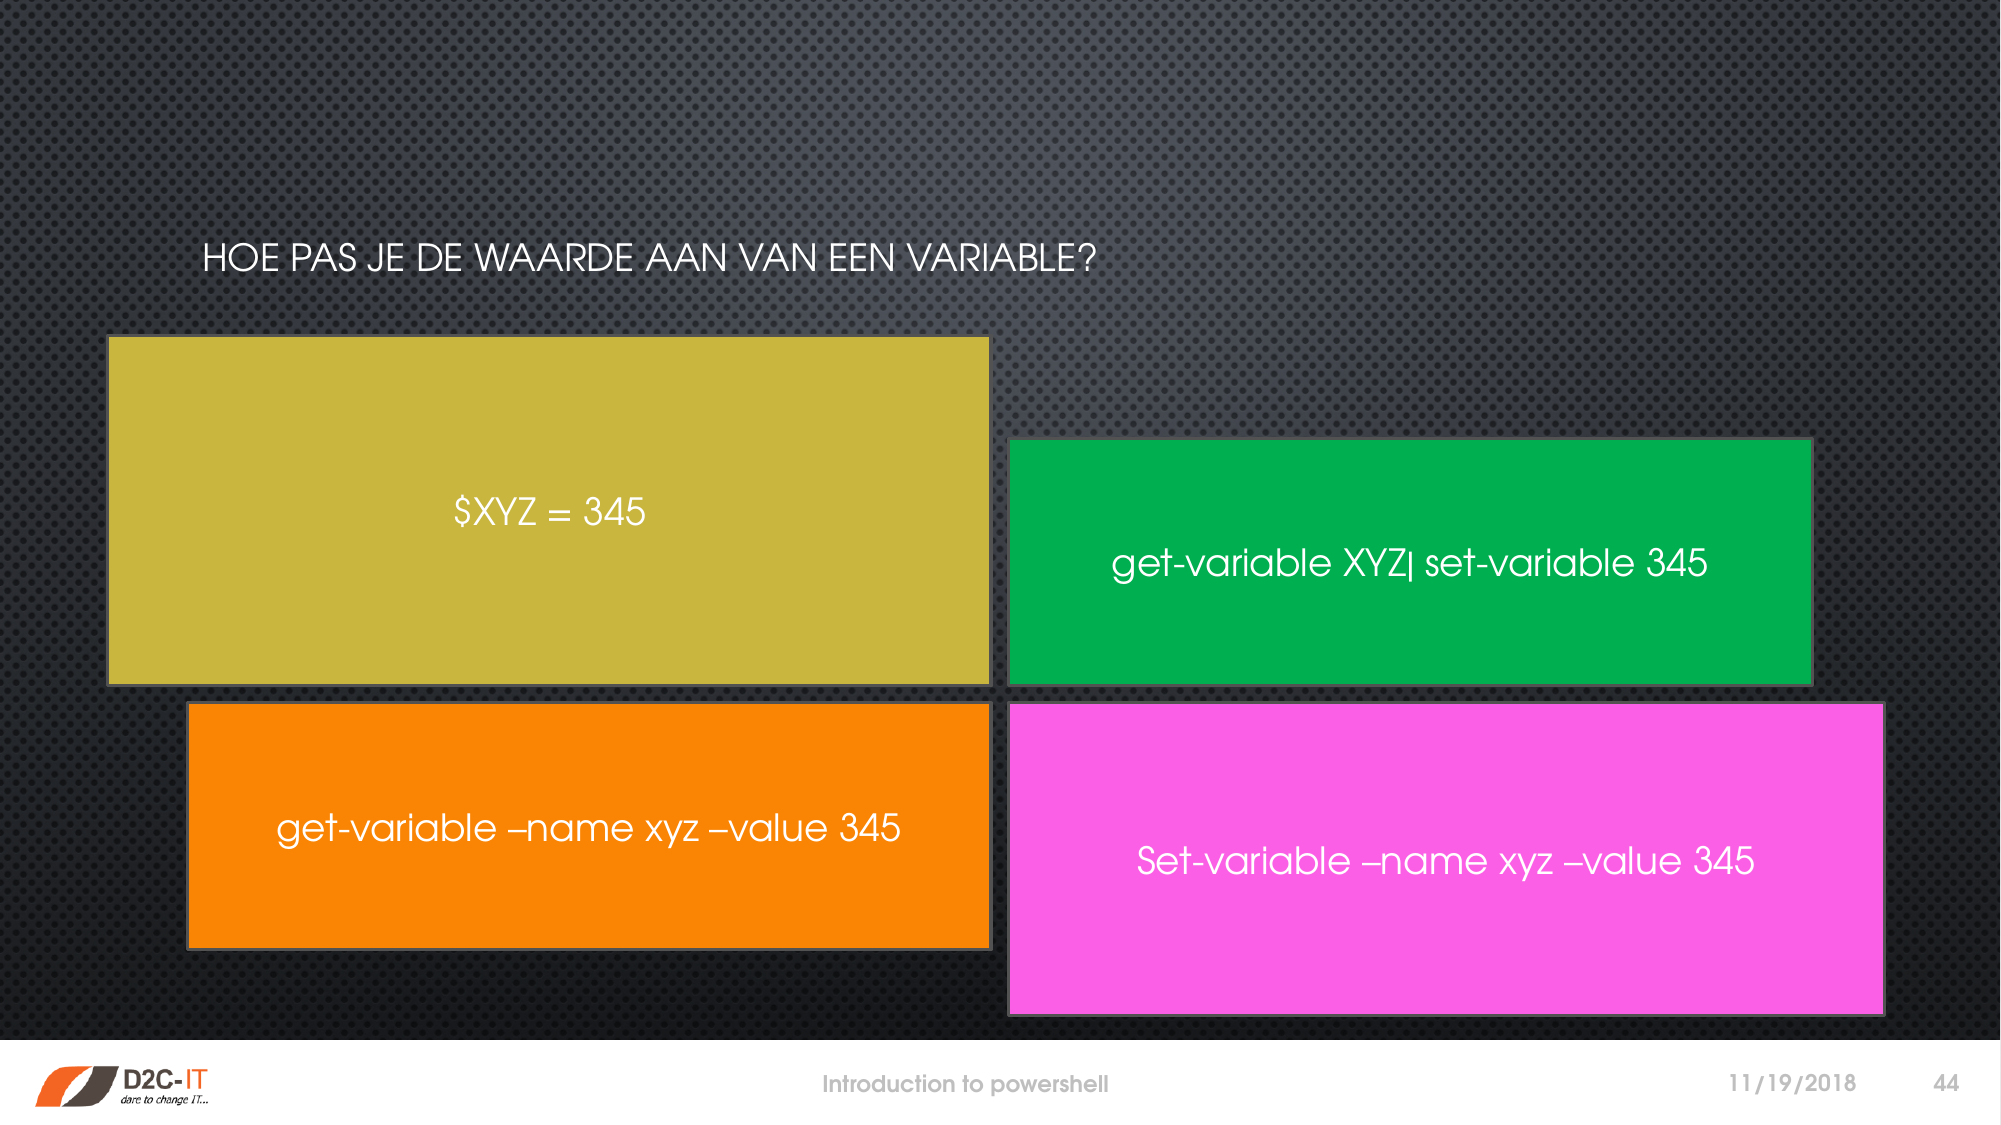

# Hoe pas je de waarde aan van een variable?
$XYZ = 345
get-variable XYZ| set-variable 345
$XYZ = 345
get-variable –name xyz –value 345
Set-variable –name xyz –value 345
Set-variable –name xyz –value 345
11/19/2018
44
Introduction to powershell